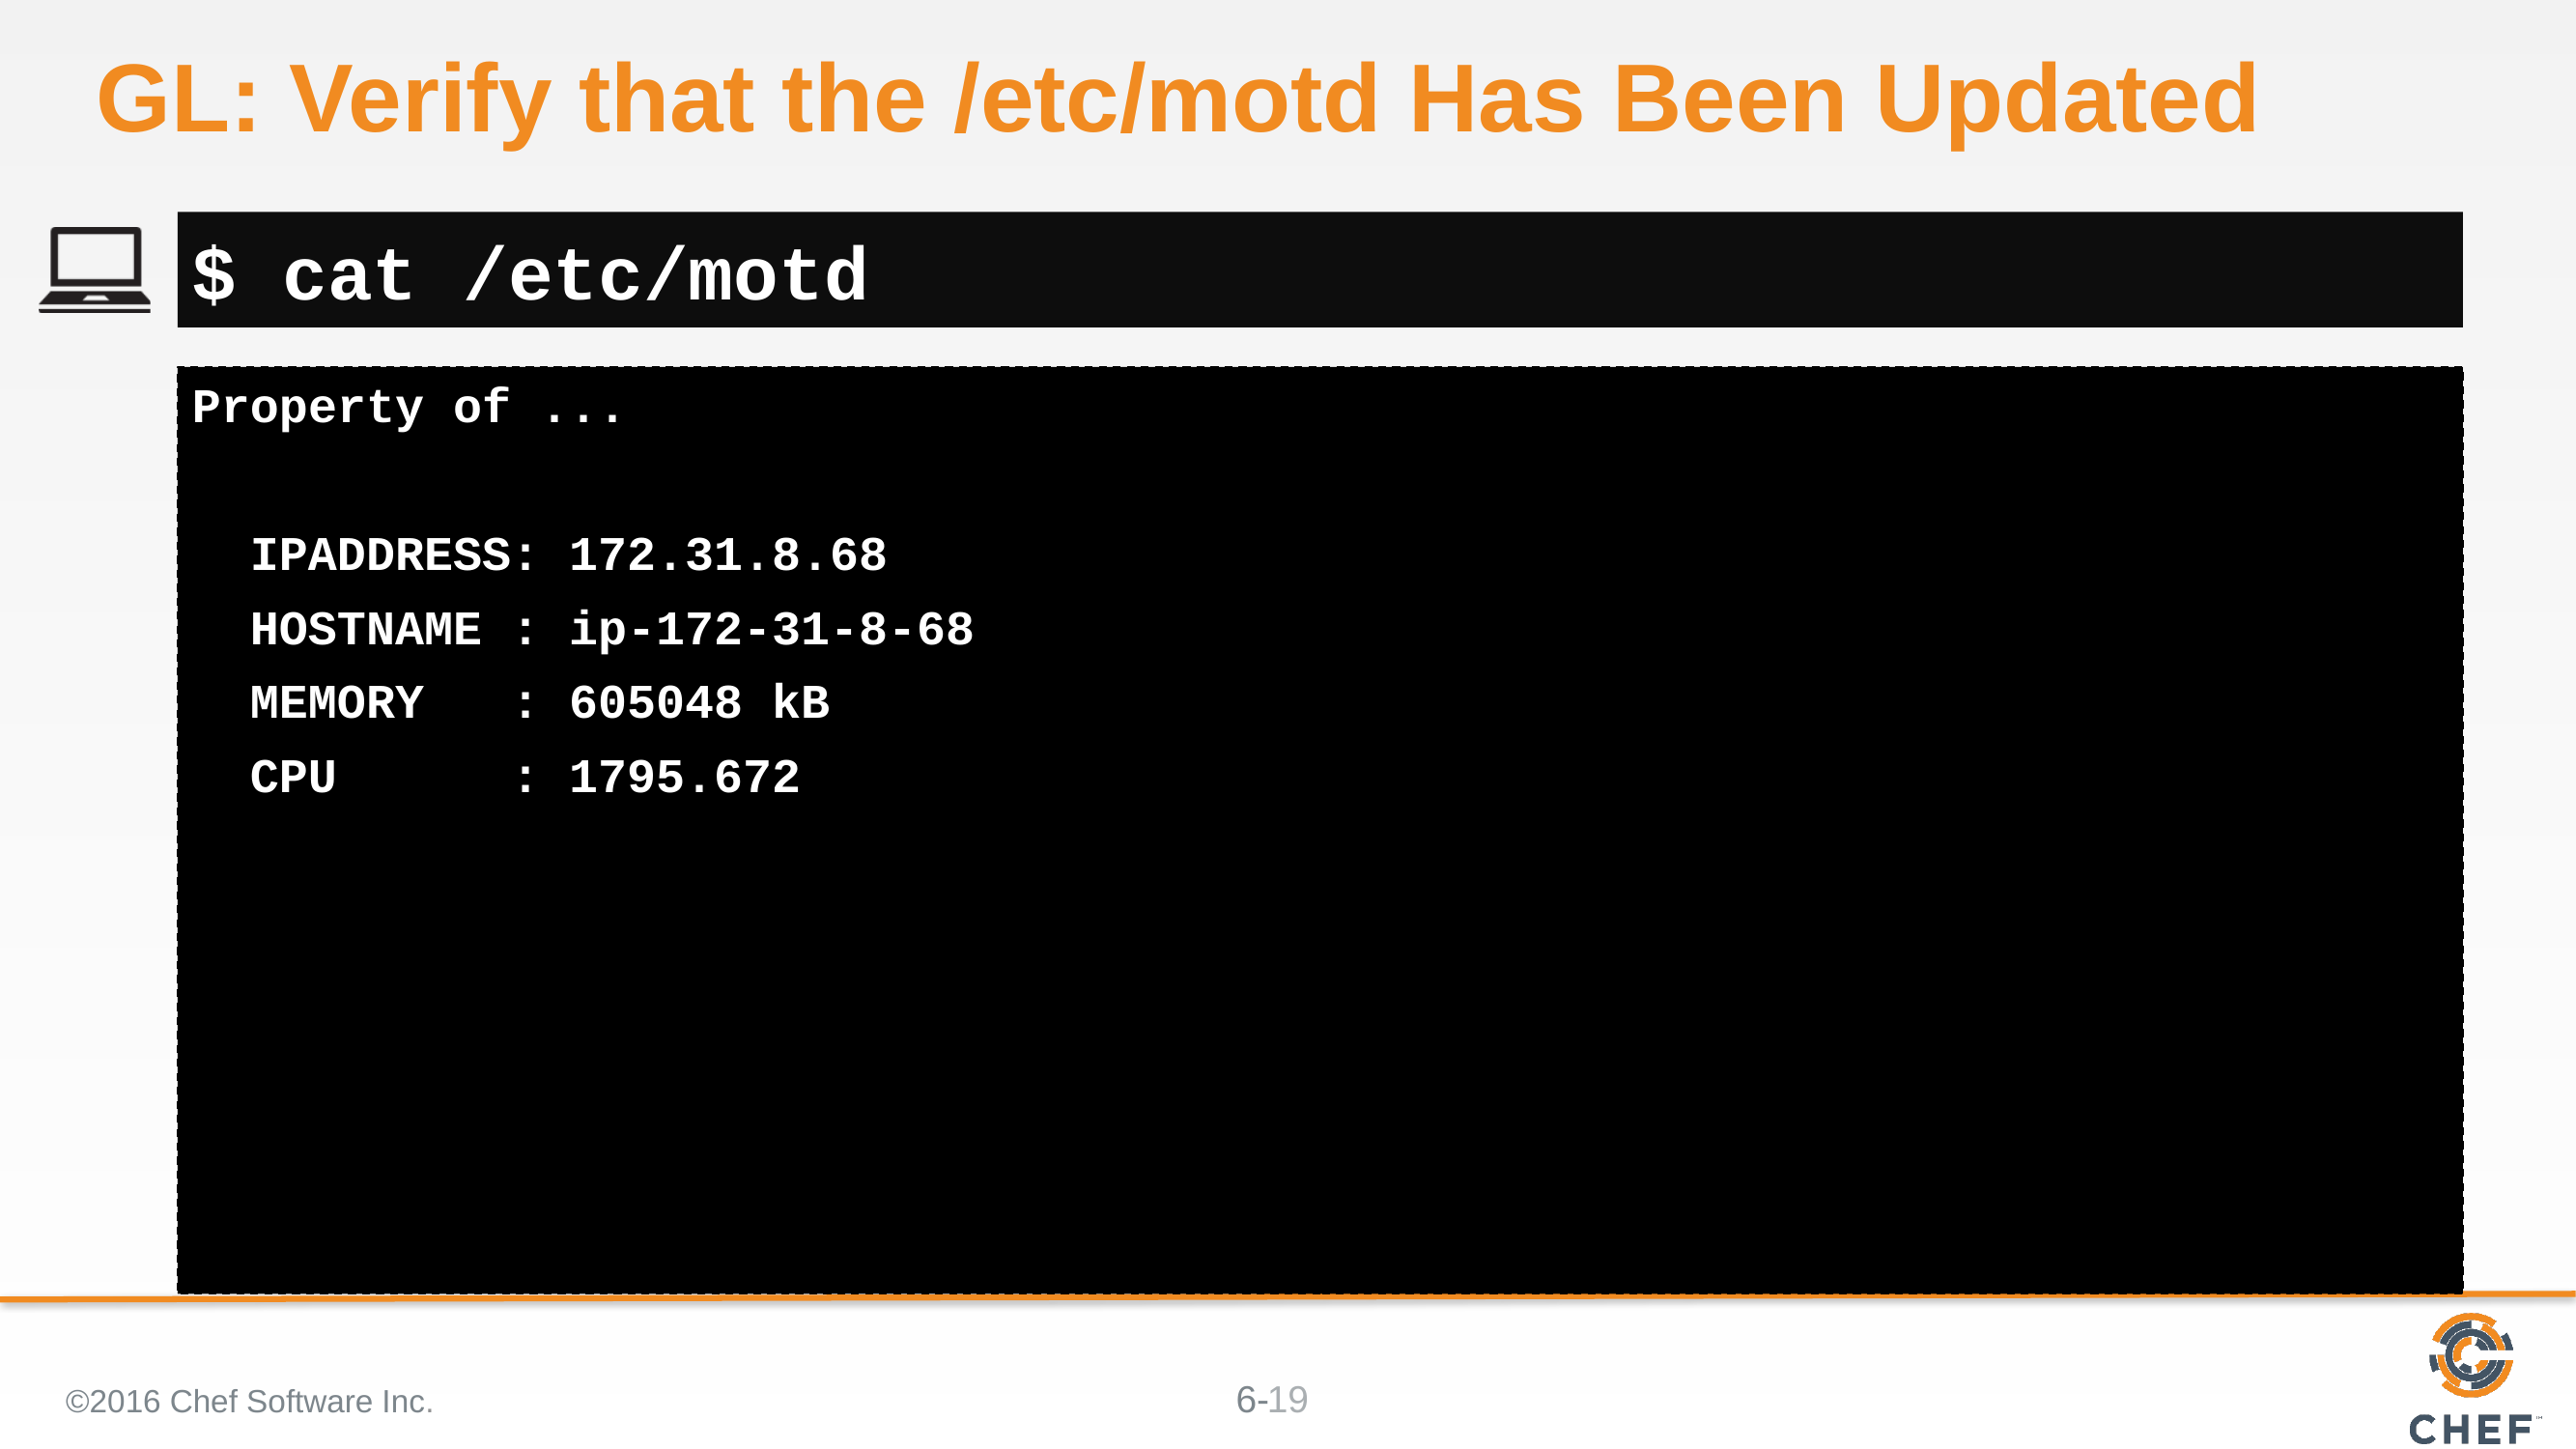

# GL: Verify that the /etc/motd Has Been Updated
$ cat /etc/motd
Property of ...

  IPADDRESS: 172.31.8.68
  HOSTNAME : ip-172-31-8-68
  MEMORY   : 605048 kB
  CPU      : 1795.672
©2016 Chef Software Inc.
19